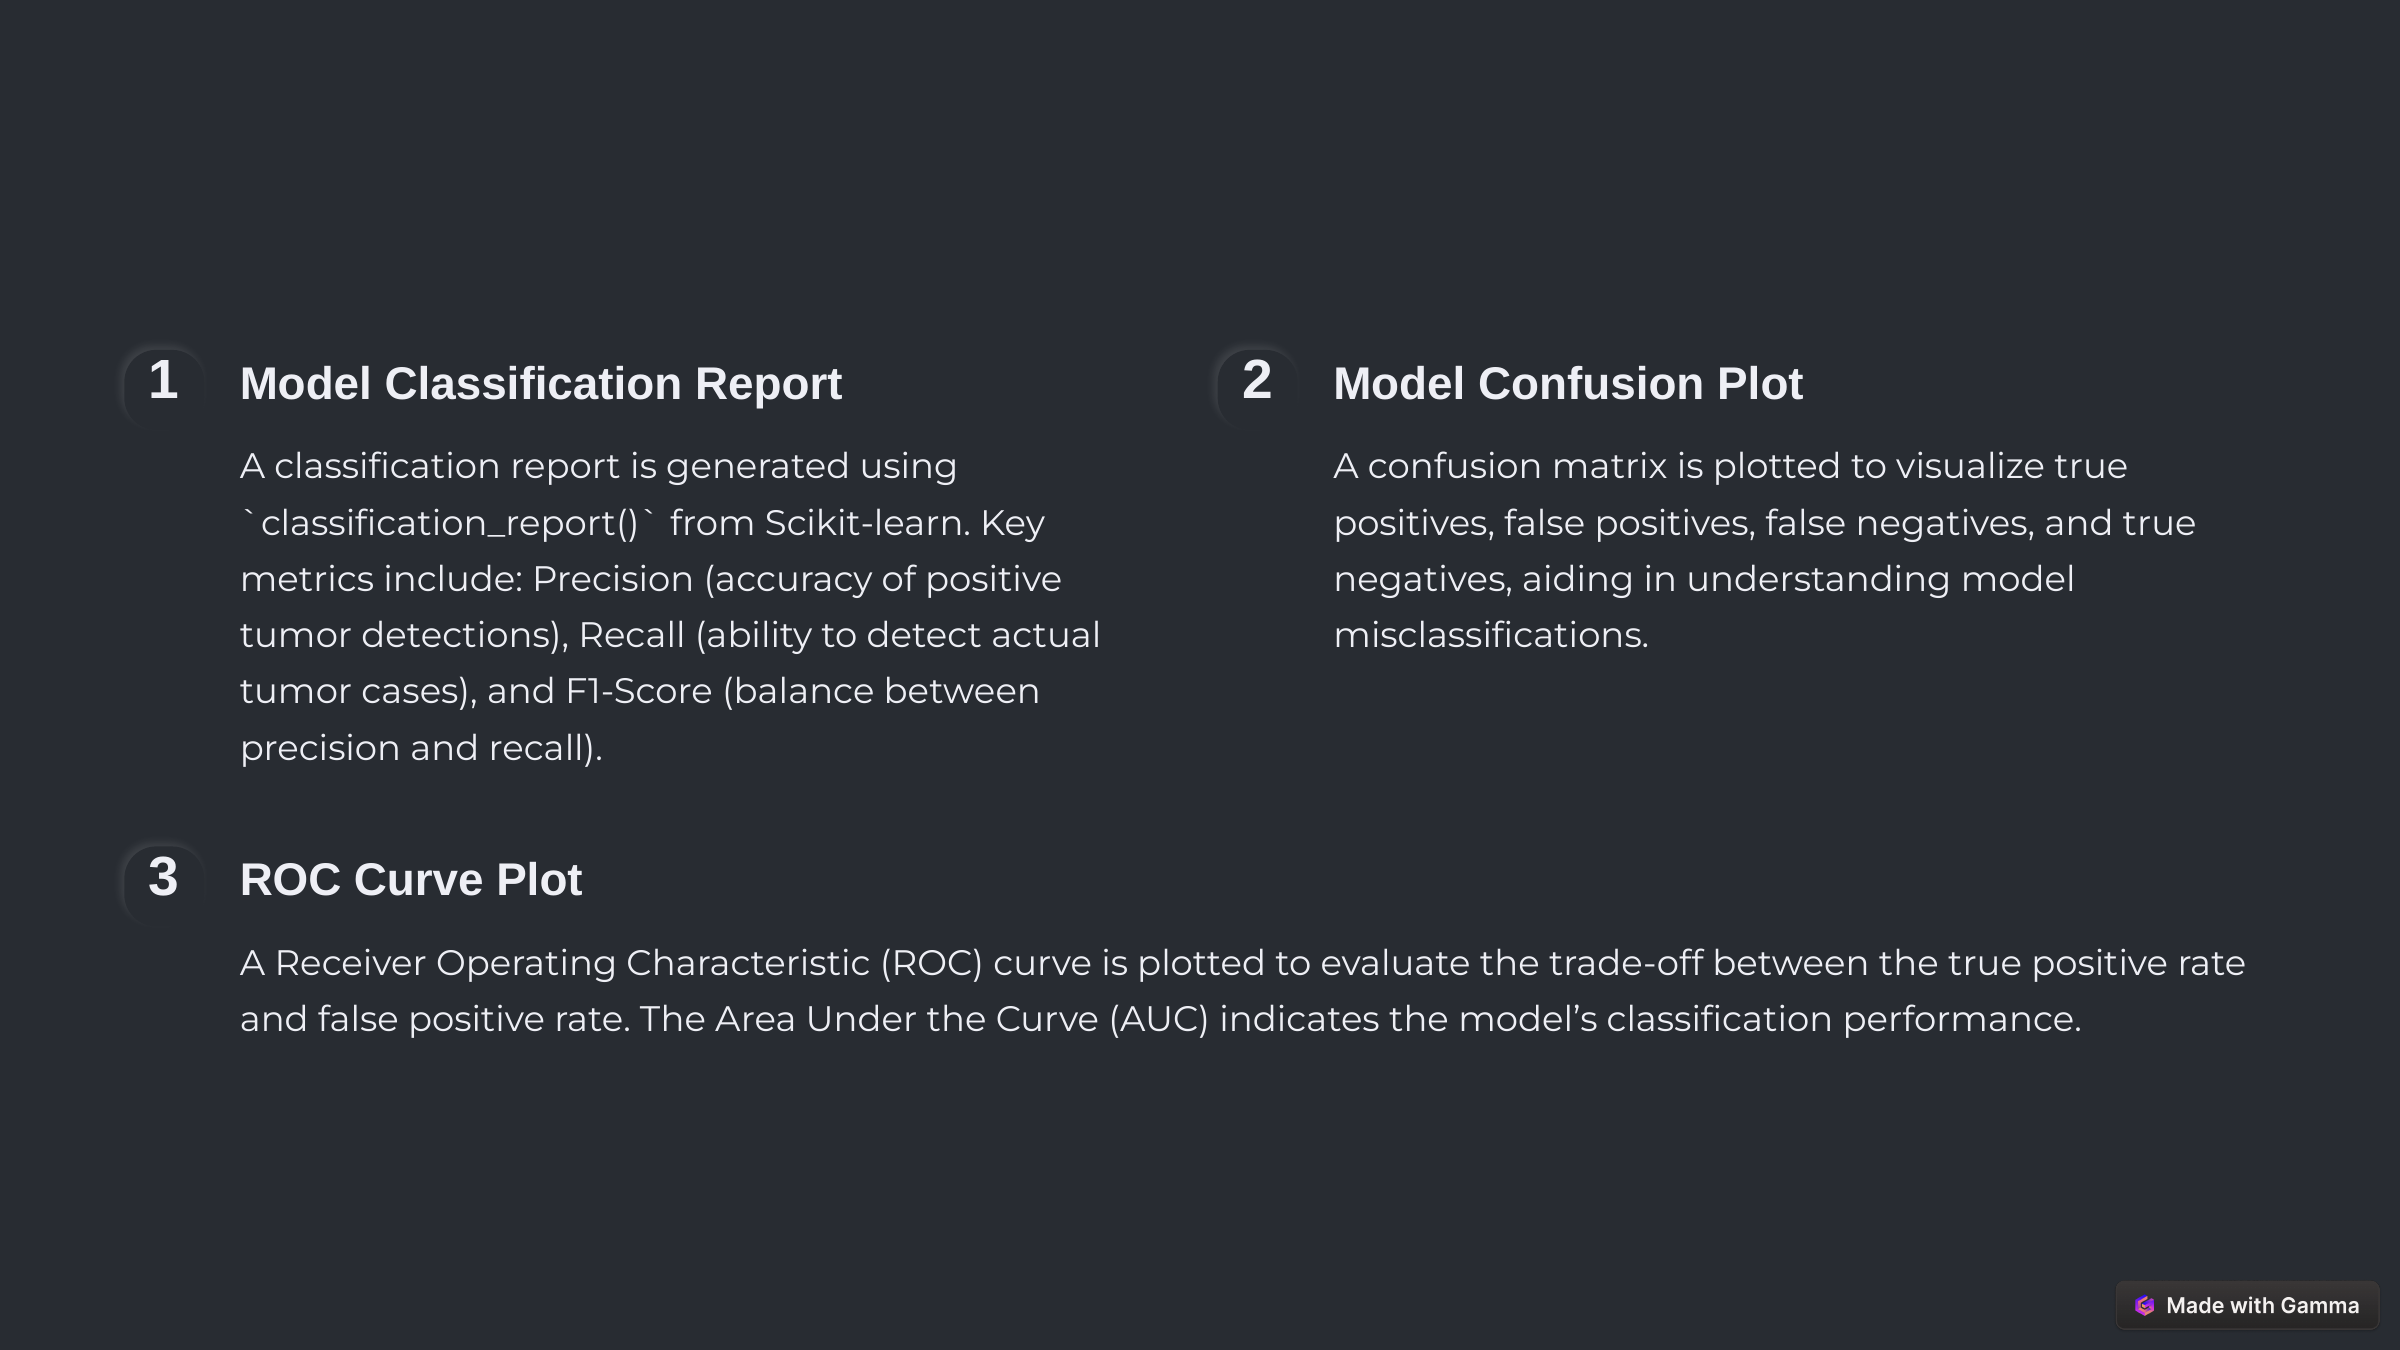

Model Classification Report

Model Confusion Plot
1
2
A classification report is generated using `classification_report()` from Scikit-learn. Key metrics include: Precision (accuracy of positive tumor detections), Recall (ability to detect actual tumor cases), and F1-Score (balance between precision and recall).
A confusion matrix is plotted to visualize true positives, false positives, false negatives, and true negatives, aiding in understanding model misclassifications.

ROC Curve Plot
3
A Receiver Operating Characteristic (ROC) curve is plotted to evaluate the trade-off between the true positive rate and false positive rate. The Area Under the Curve (AUC) indicates the model’s classification performance.